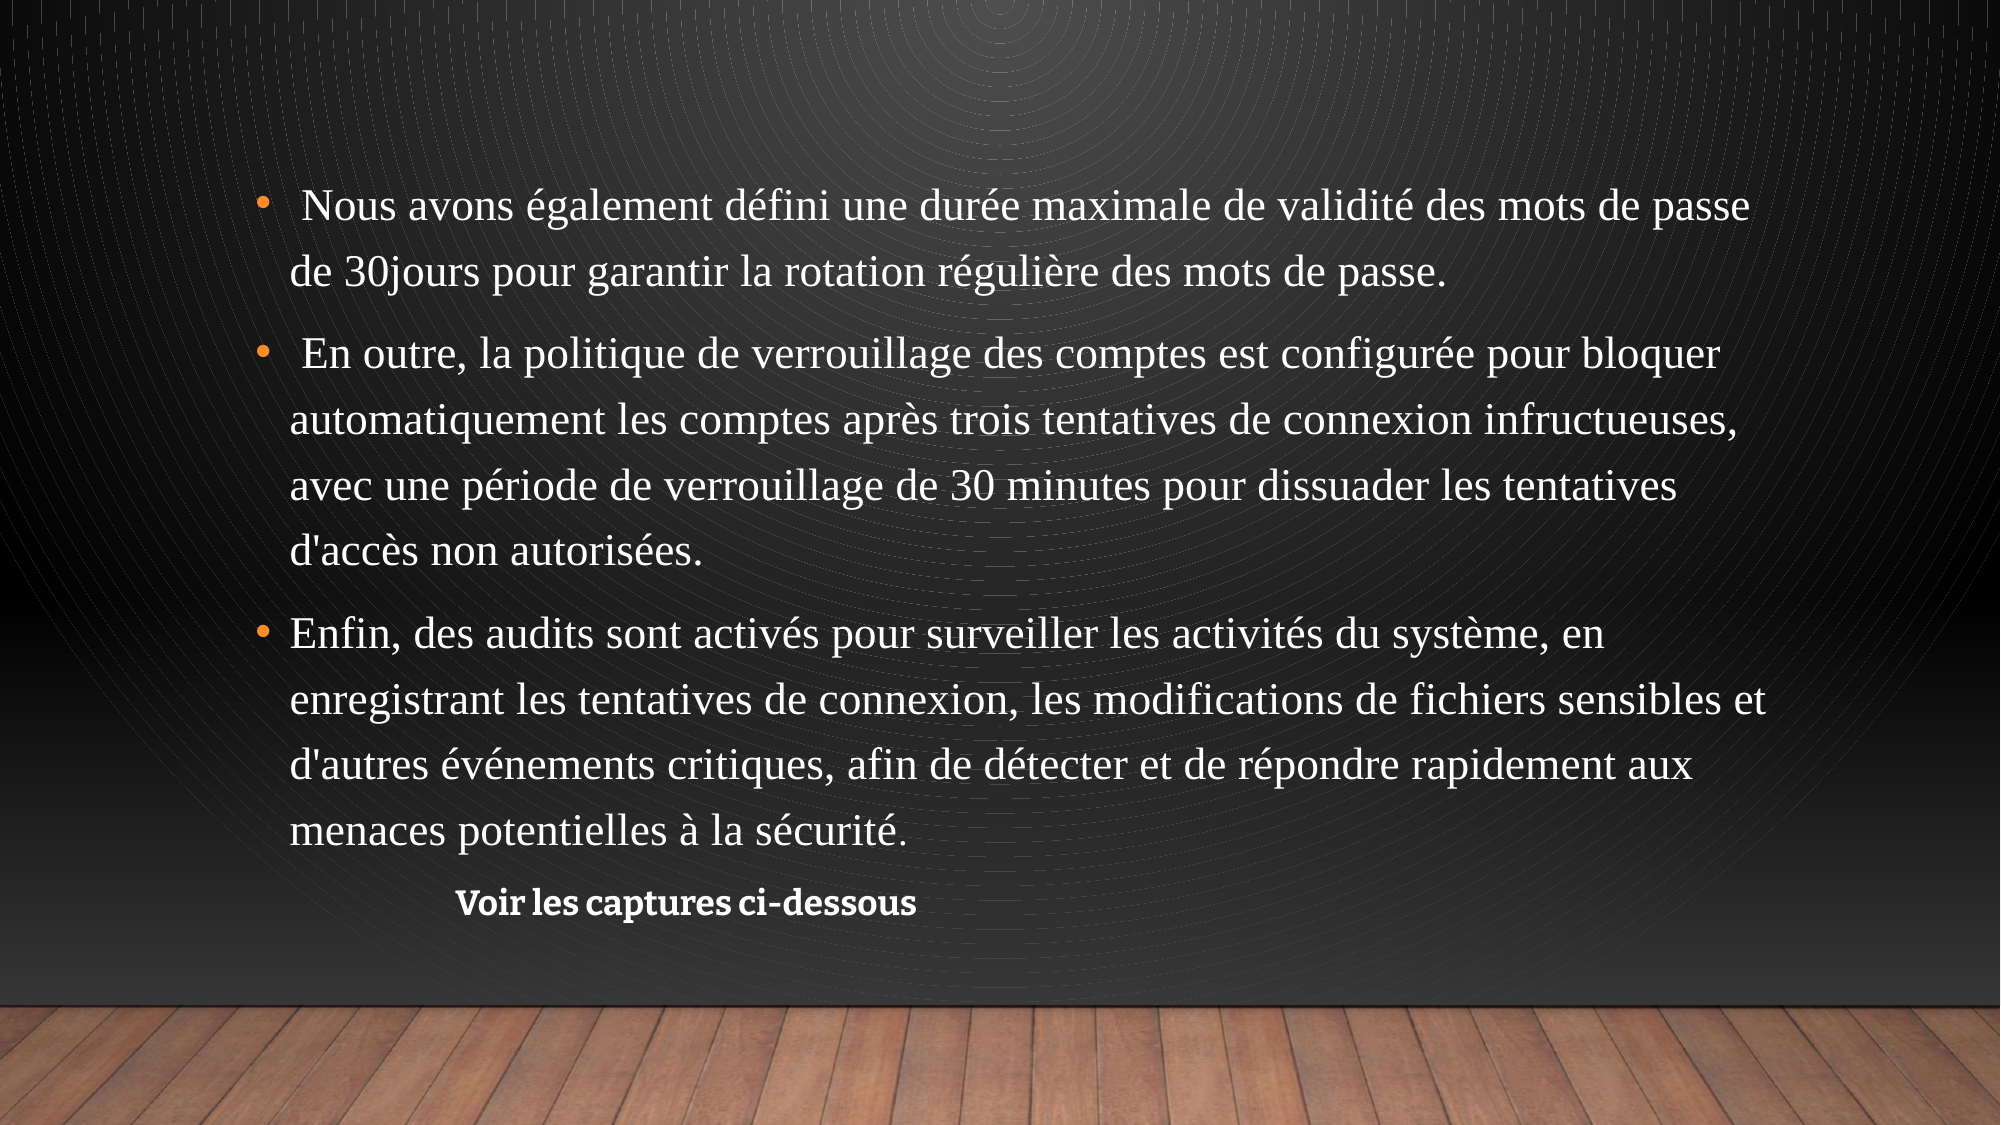

Nous avons également défini une durée maximale de validité des mots de passe de 30jours pour garantir la rotation régulière des mots de passe.
 En outre, la politique de verrouillage des comptes est configurée pour bloquer automatiquement les comptes après trois tentatives de connexion infructueuses, avec une période de verrouillage de 30 minutes pour dissuader les tentatives d'accès non autorisées.
Enfin, des audits sont activés pour surveiller les activités du système, en enregistrant les tentatives de connexion, les modifications de fichiers sensibles et d'autres événements critiques, afin de détecter et de répondre rapidement aux menaces potentielles à la sécurité.
                                Voir les captures ci-dessous